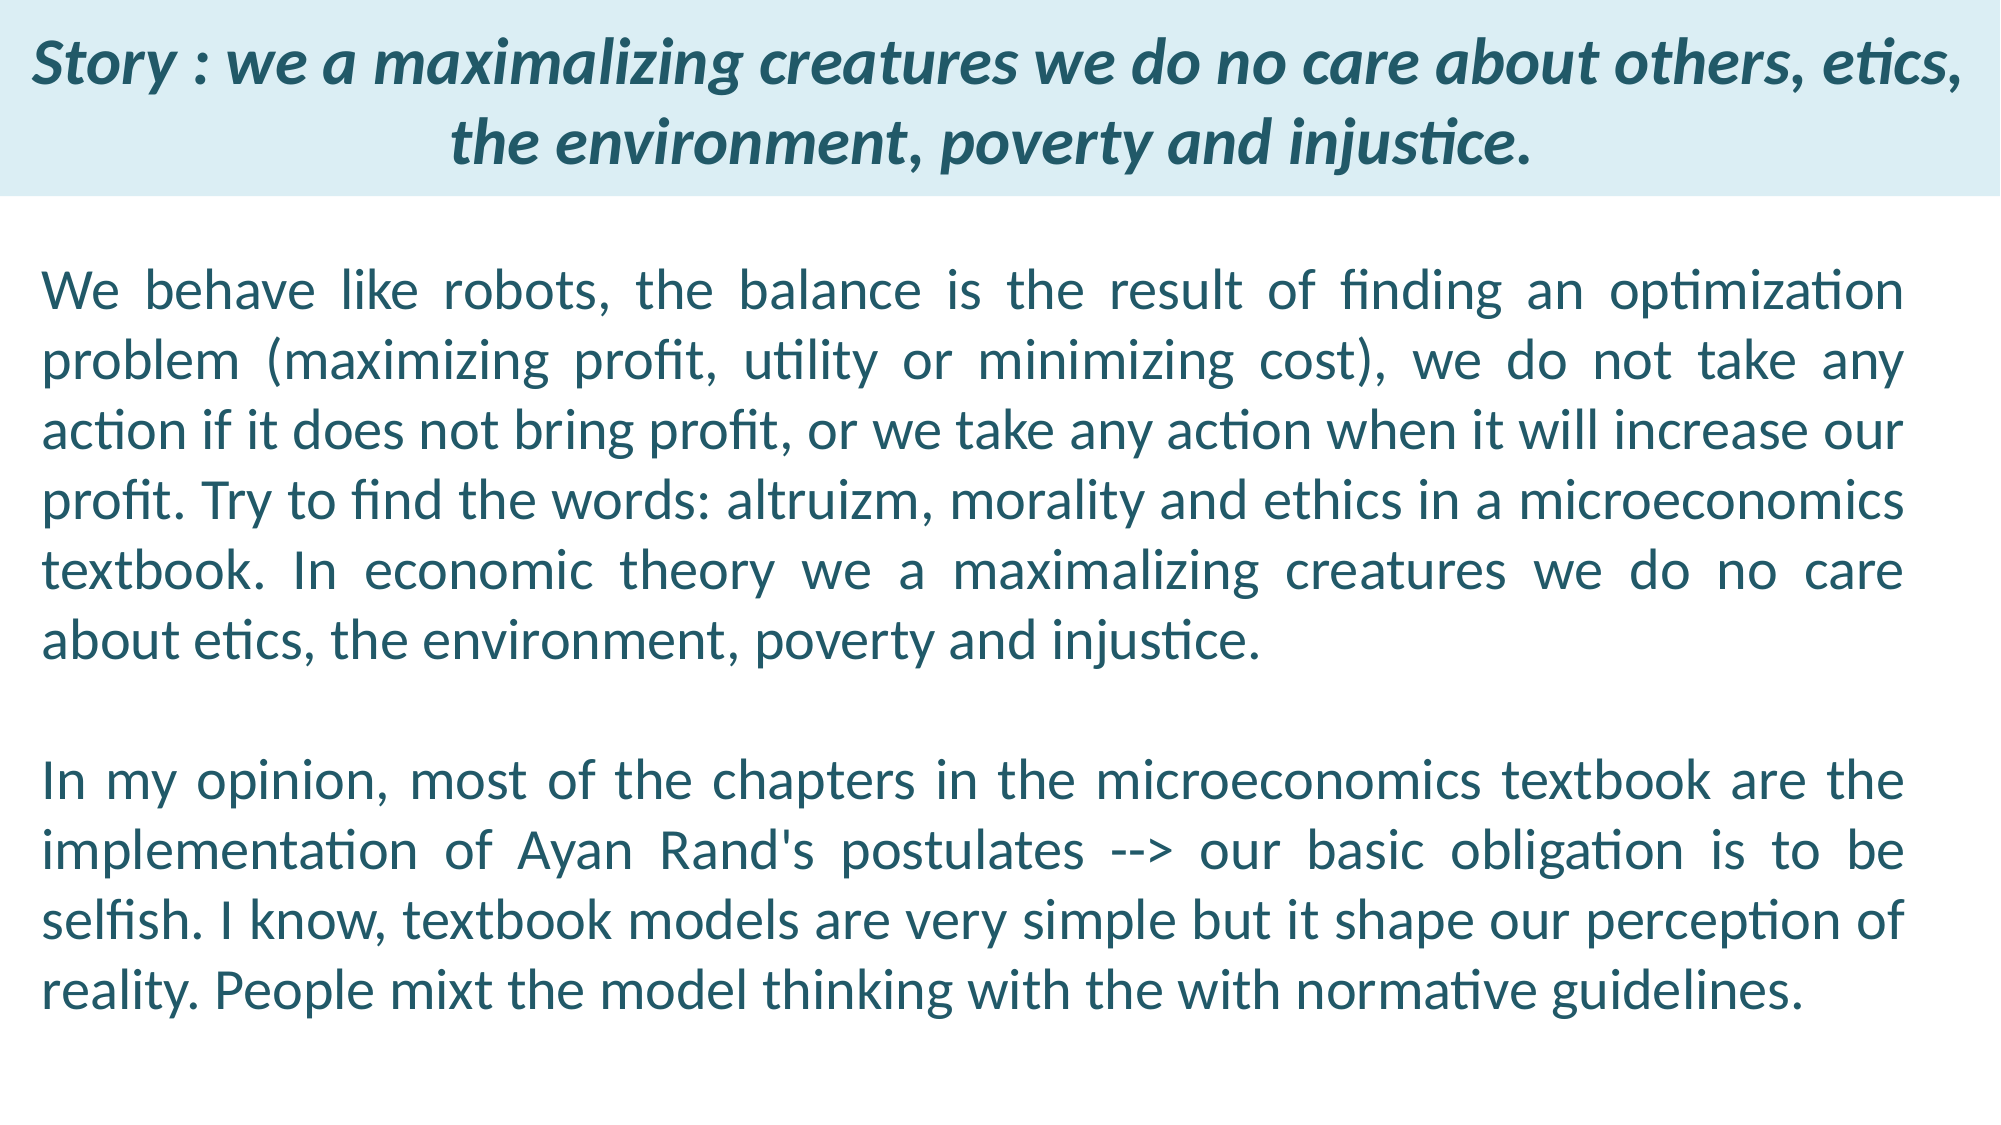

Story : we a maximalizing creatures we do no care about others, etics, the environment, poverty and injustice.
We behave like robots, the balance is the result of finding an optimization problem (maximizing profit, utility or minimizing cost), we do not take any action if it does not bring profit, or we take any action when it will increase our profit. Try to find the words: altruizm, morality and ethics in a microeconomics textbook. In economic theory we a maximalizing creatures we do no care about etics, the environment, poverty and injustice.

In my opinion, most of the chapters in the microeconomics textbook are the implementation of Ayan Rand's postulates --> our basic obligation is to be selfish. I know, textbook models are very simple but it shape our perception of reality. People mixt the model thinking with the with normative guidelines.